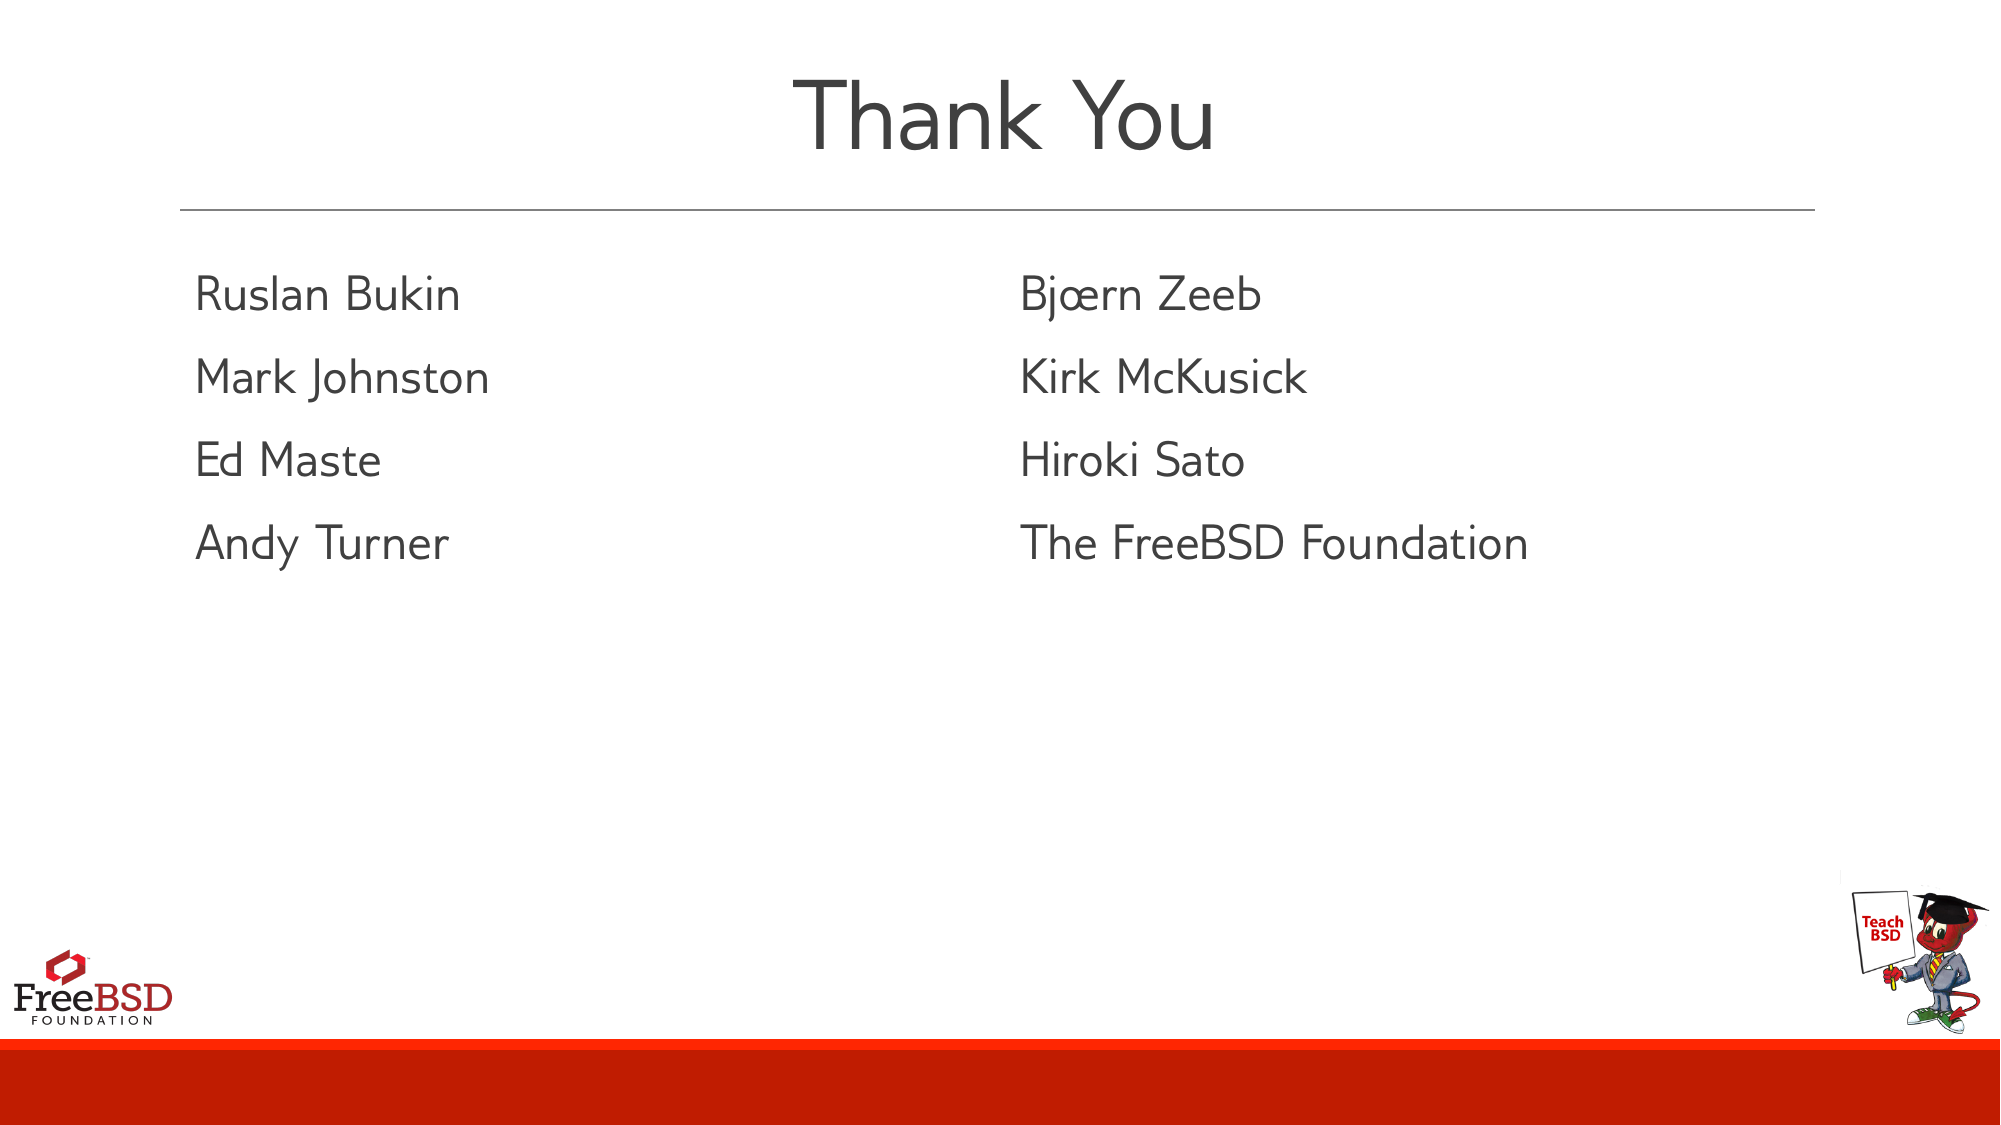

# Thank You
Ruslan Bukin
Mark Johnston
Ed Maste
Andy Turner

Bjoern Zeeb
Kirk McKusick
Hiroki Sato
The FreeBSD Foundation